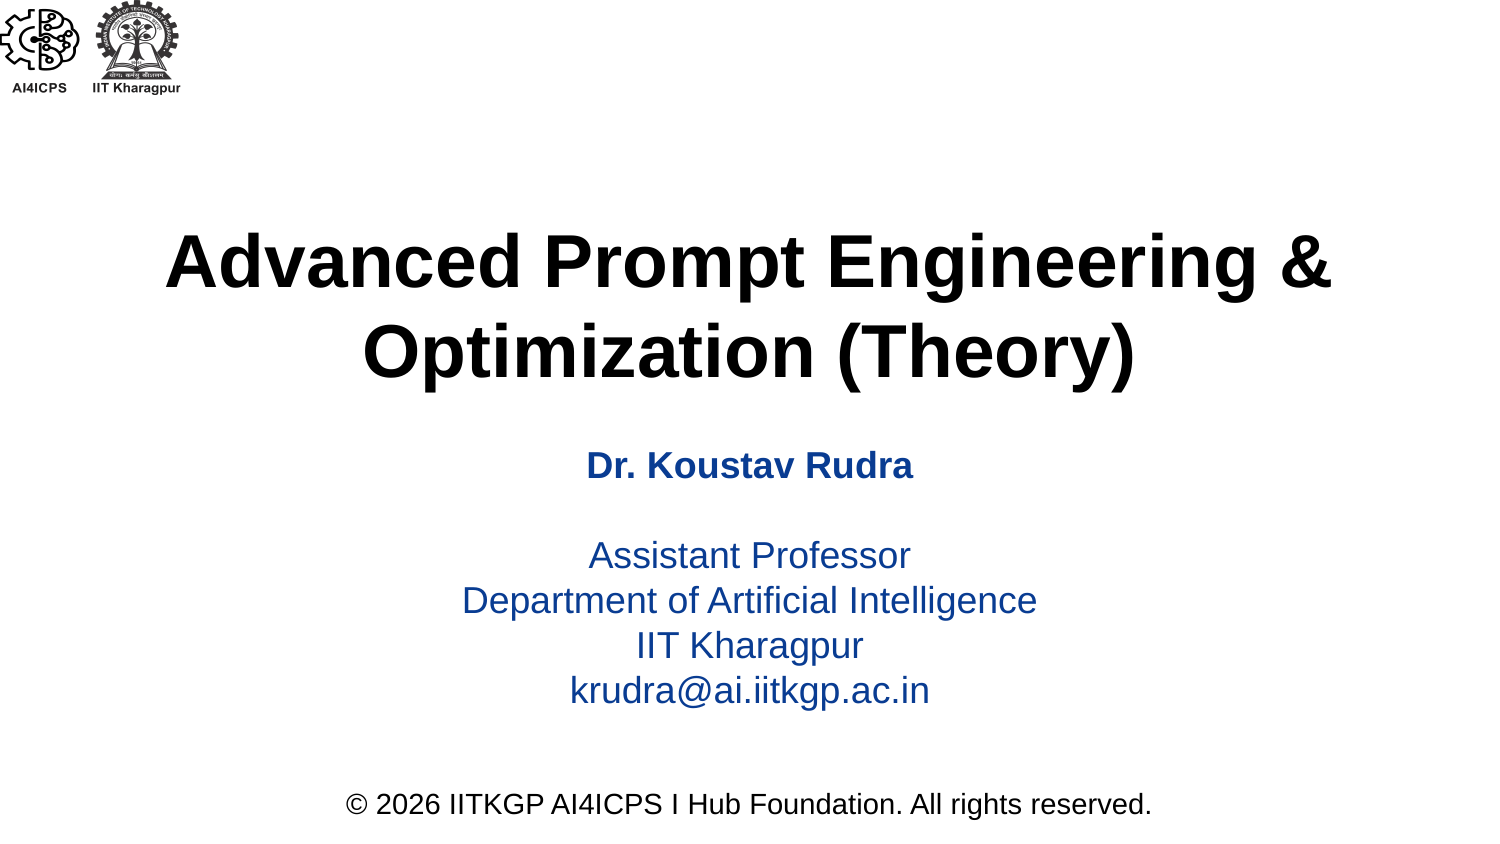

Advanced Prompt Engineering &
Optimization (Theory)
Dr. Koustav Rudra

Assistant Professor
Department of Artificial Intelligence
IIT Kharagpur
krudra@ai.iitkgp.ac.in
© 2026 IITKGP AI4ICPS I Hub Foundation. All rights reserved.